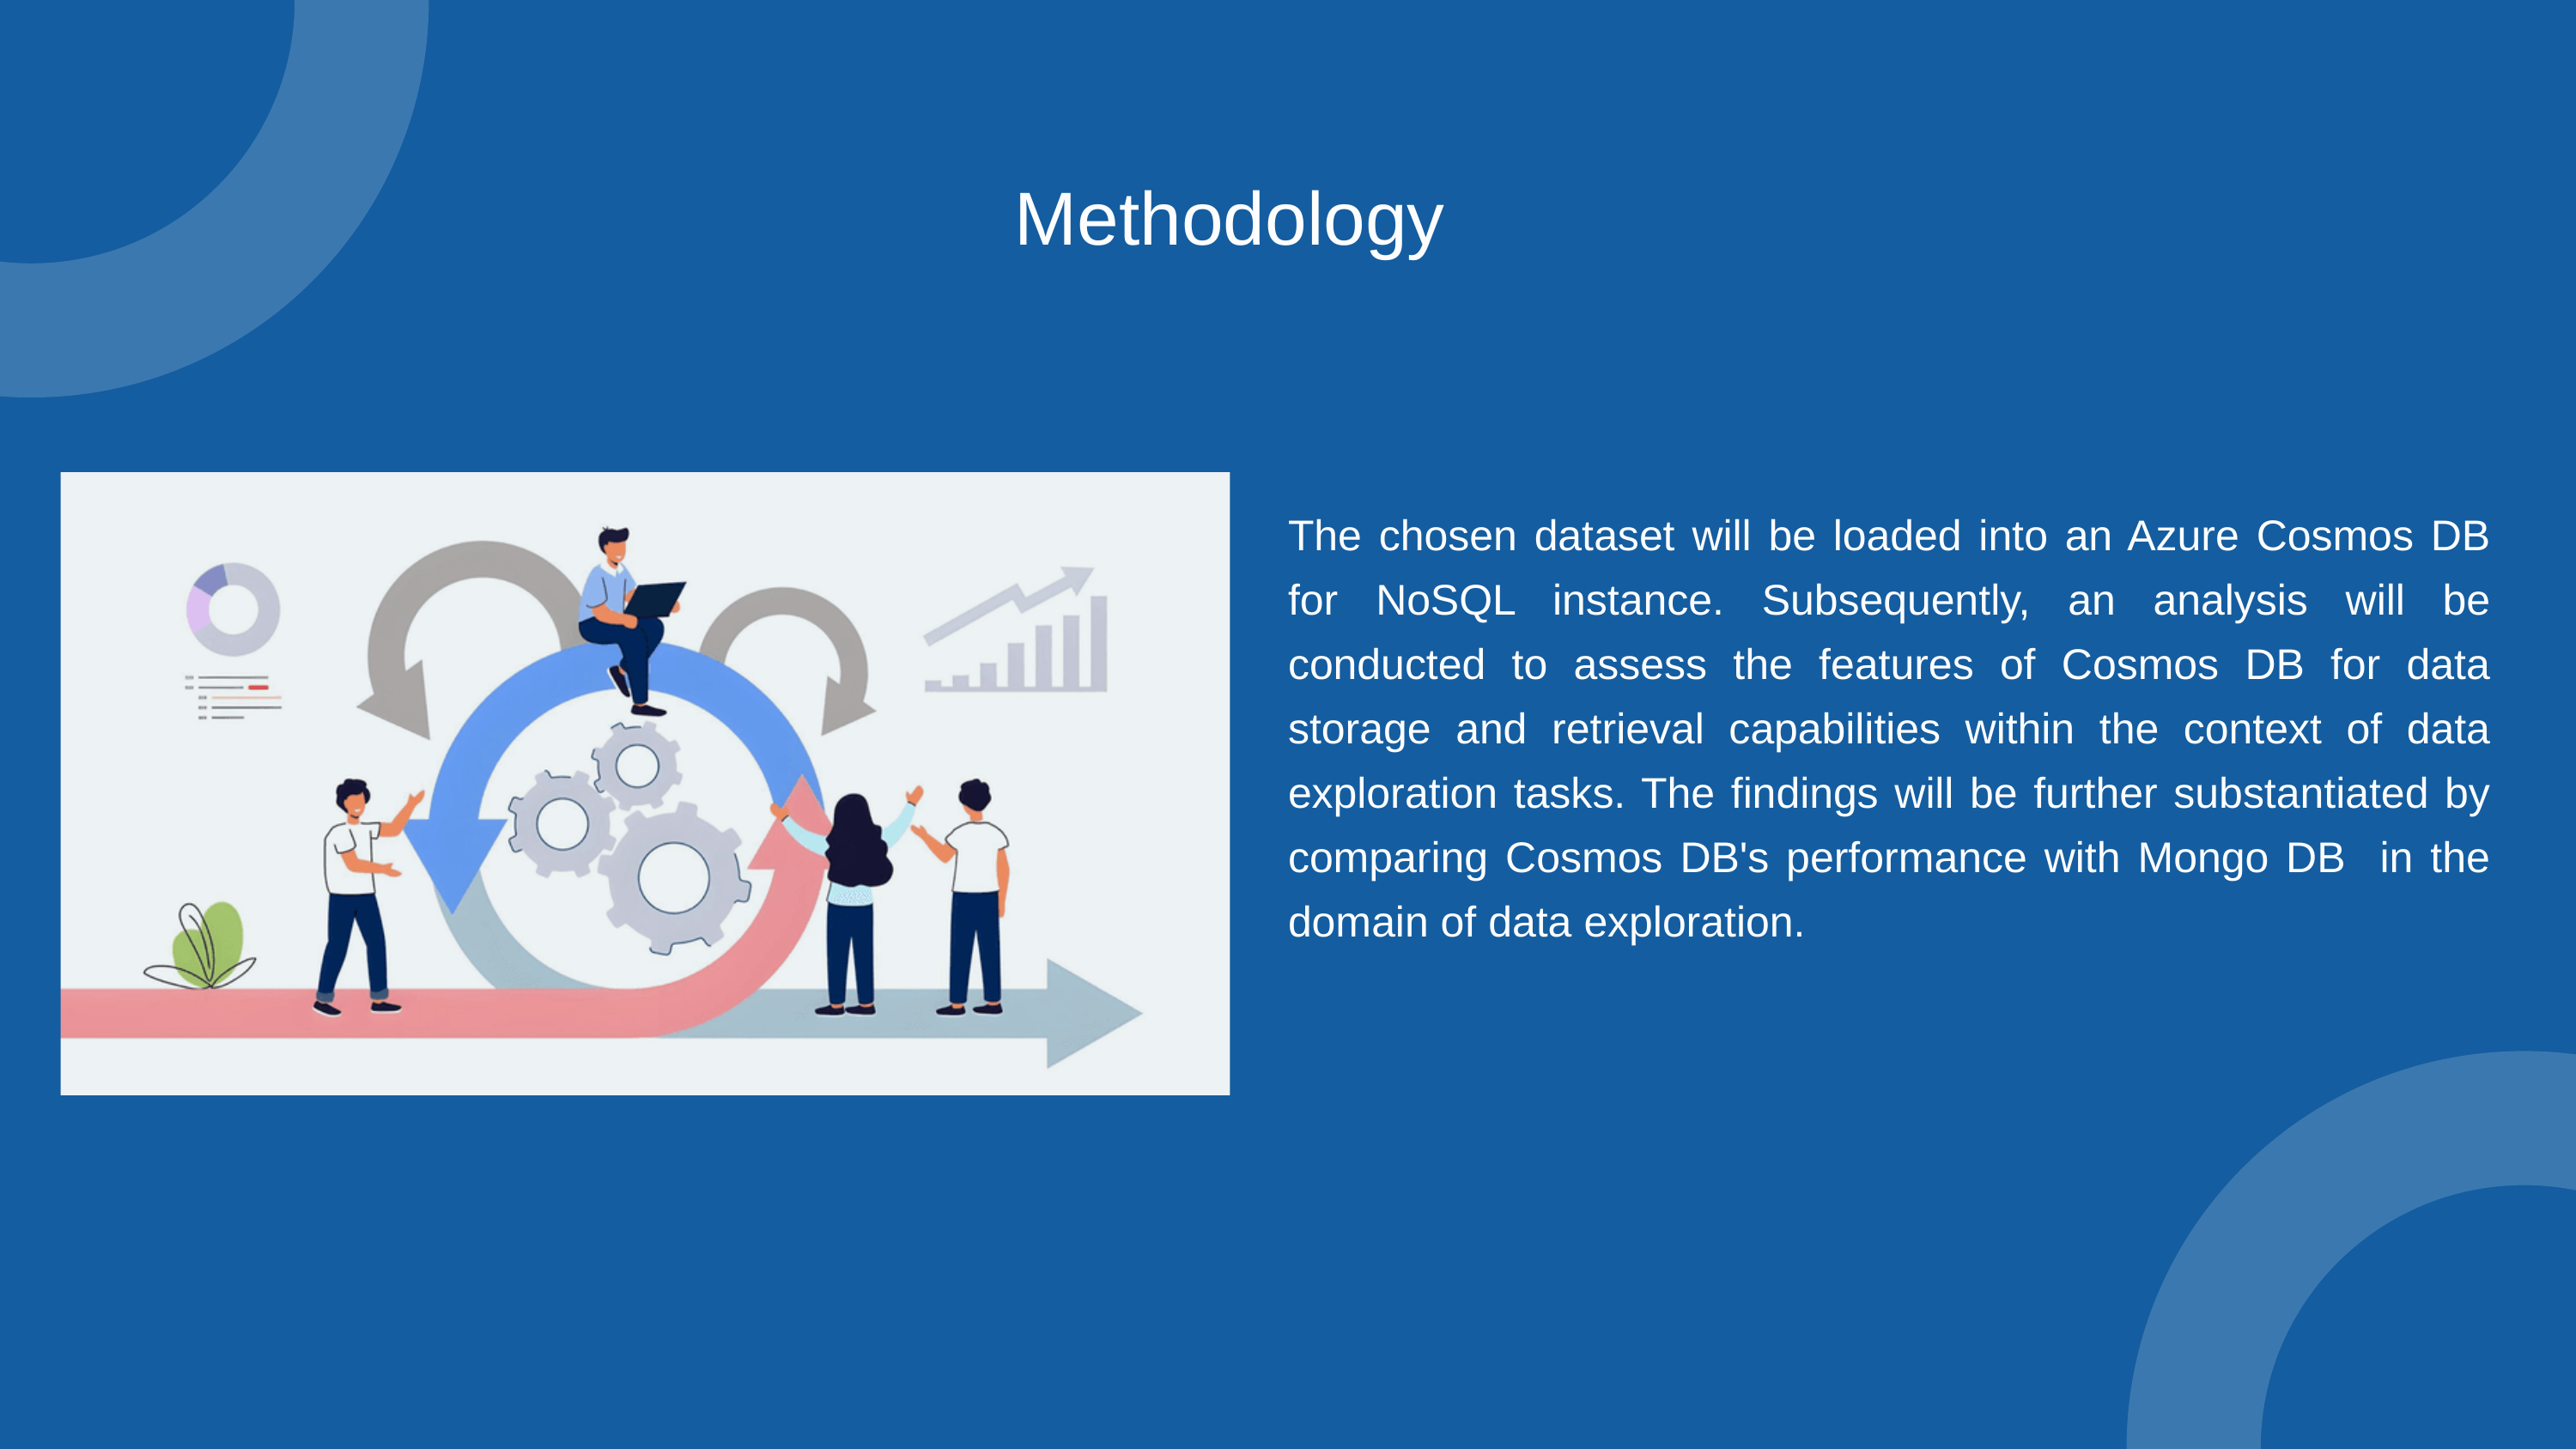

Methodology

The chosen dataset will be loaded into an Azure Cosmos DB for NoSQL instance. Subsequently, an analysis will be conducted to assess the features of Cosmos DB for data storage and retrieval capabilities within the context of data exploration tasks. The findings will be further substantiated by comparing Cosmos DB's performance with Mongo DB  in the domain of data exploration.